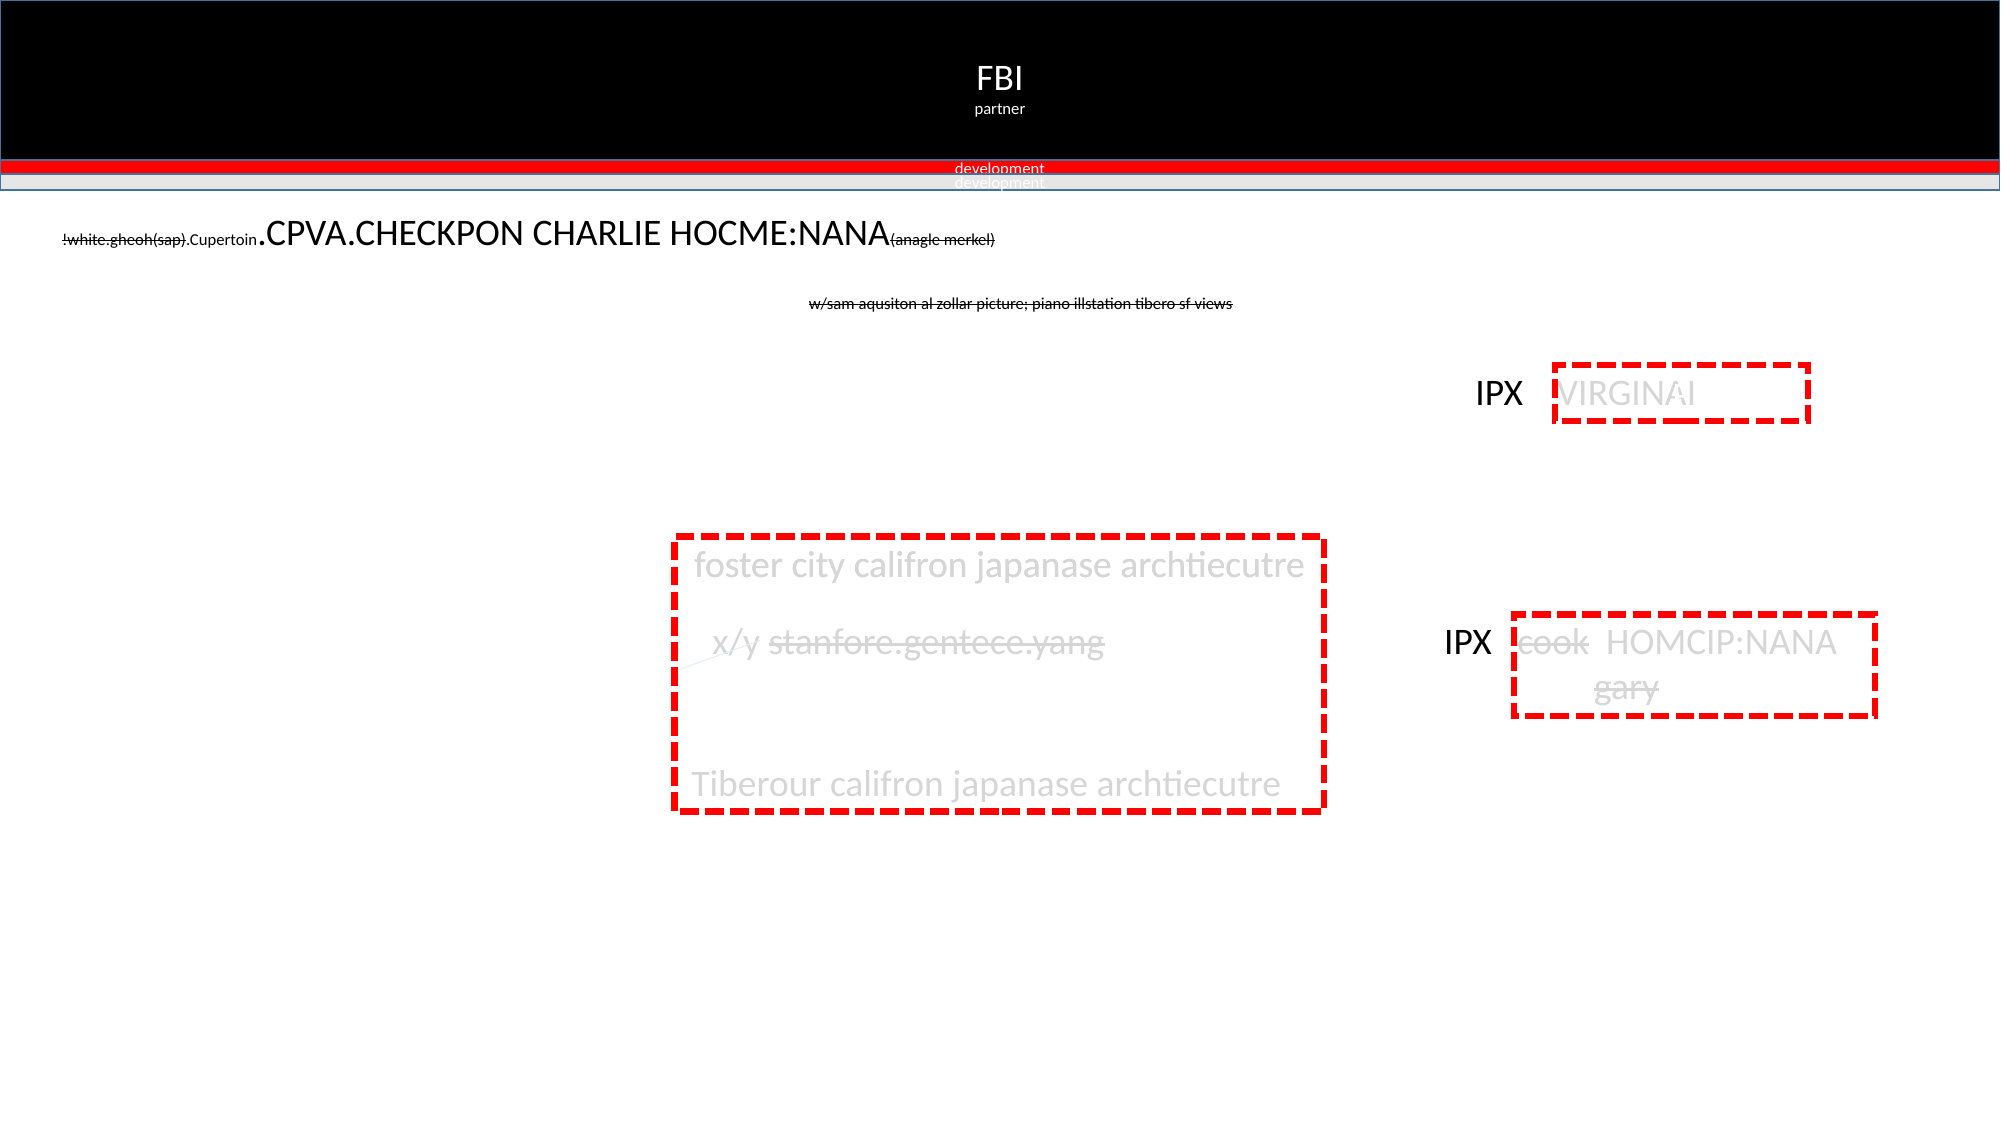

FBI
partner
development
development
!white.gheoh(sap).Cupertoin.CPVA.CHECKPON CHARLIE HOCME:NANA(anagle merkel)
w/sam aqusiton al zollar picture; piano illstation tibero sf views
IPX    VIRGINAI
F
foster city califron japanase archtiecutre
foster city califron japanase archtiecutre
F
x/y stanfore.gentece.yang
IPX   cook  HOMCIP:NANA
	gary
F
Tiberour califron japanase archtiecutre